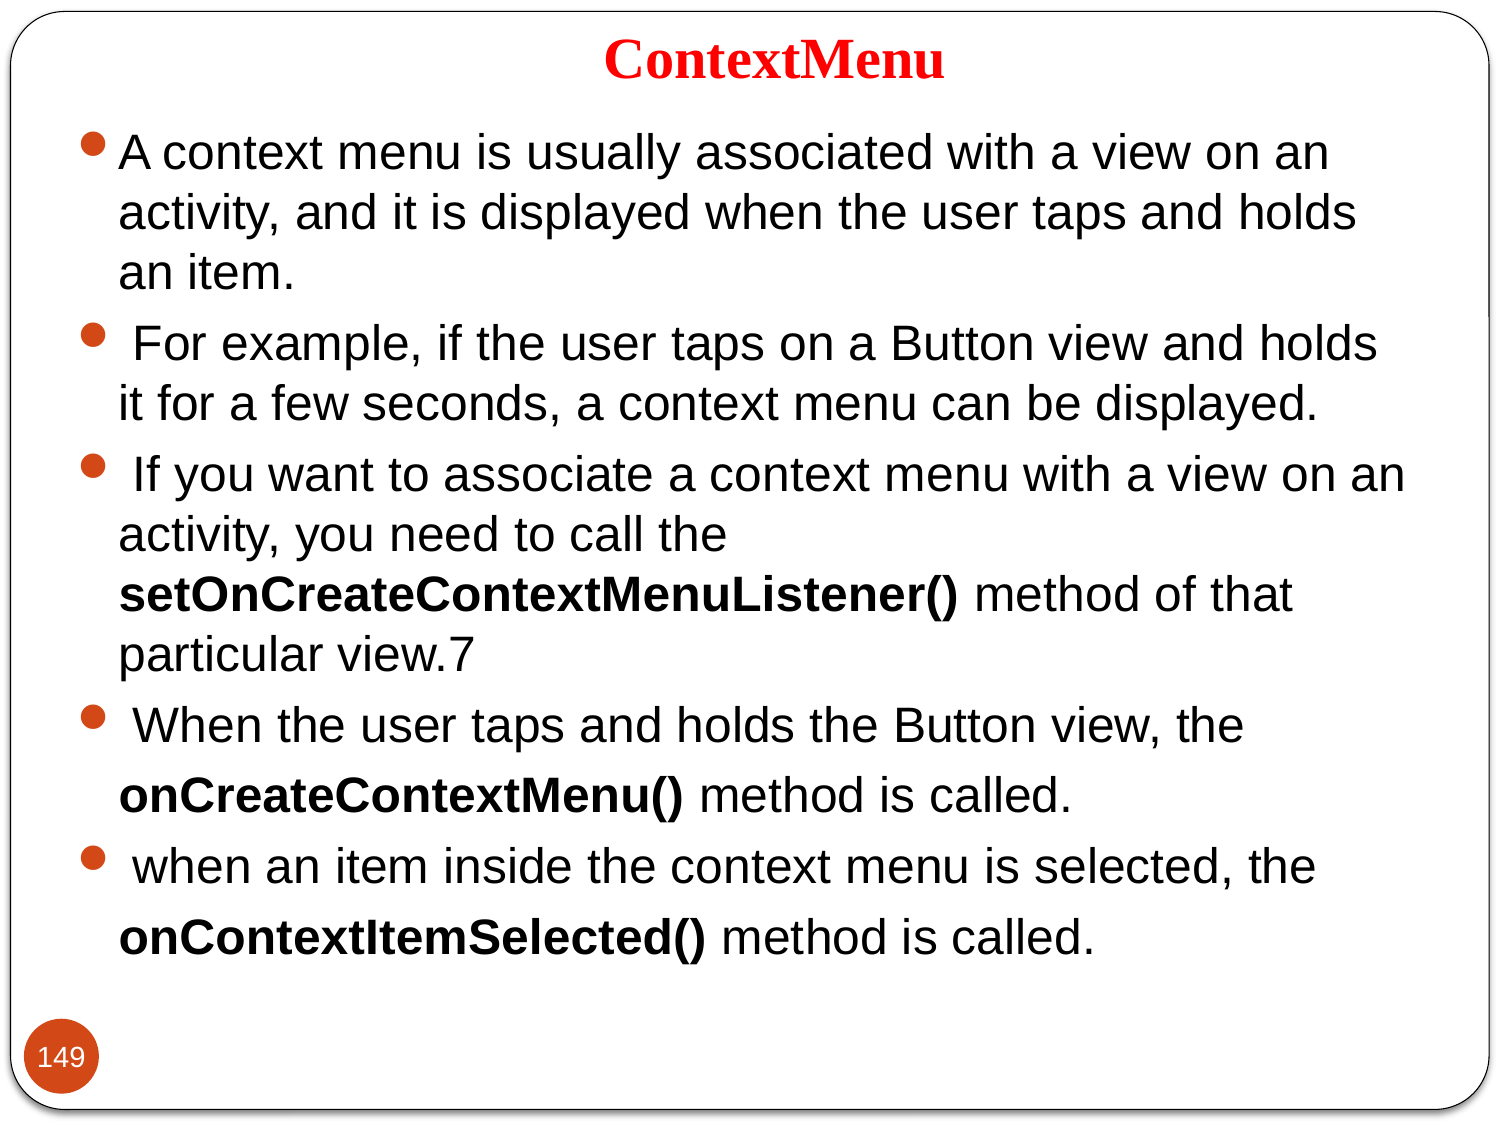

# ContextMenu
A context menu is usually associated with a view on an activity, and it is displayed when the user taps and holds an item.
 For example, if the user taps on a Button view and holds it for a few seconds, a context menu can be displayed.
 If you want to associate a context menu with a view on an activity, you need to call the setOnCreateContextMenuListener() method of that particular view.7
 When the user taps and holds the Button view, the
	onCreateContextMenu() method is called.
 when an item inside the context menu is selected, the
	onContextItemSelected() method is called.

149